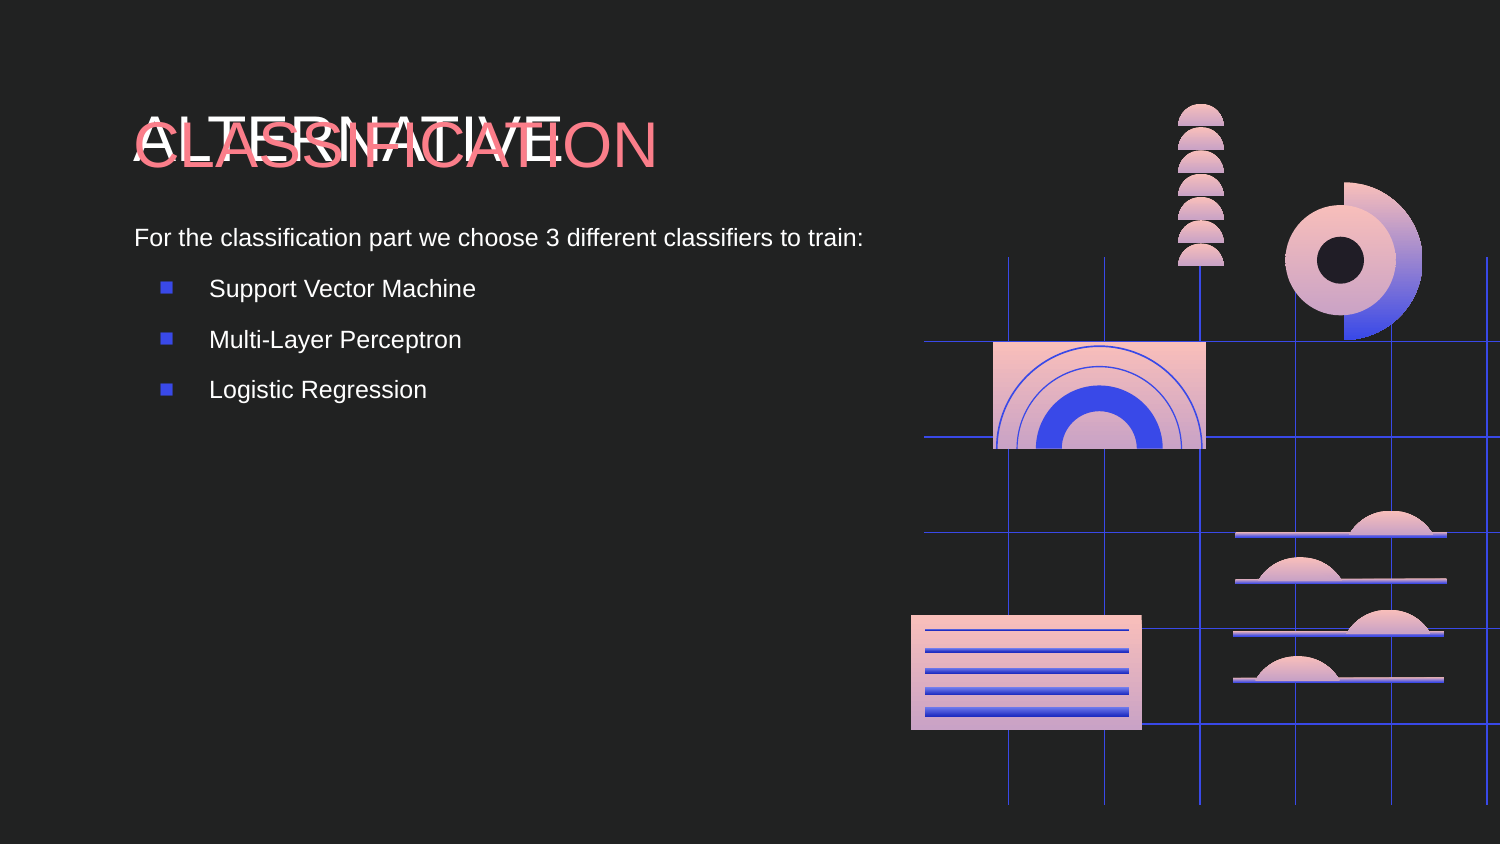

ALTERNATIVE
# CLASSIFICATION

For the classification part we choose 3 different classifiers to train:
Support Vector Machine
Multi-Layer Perceptron
Logistic Regression